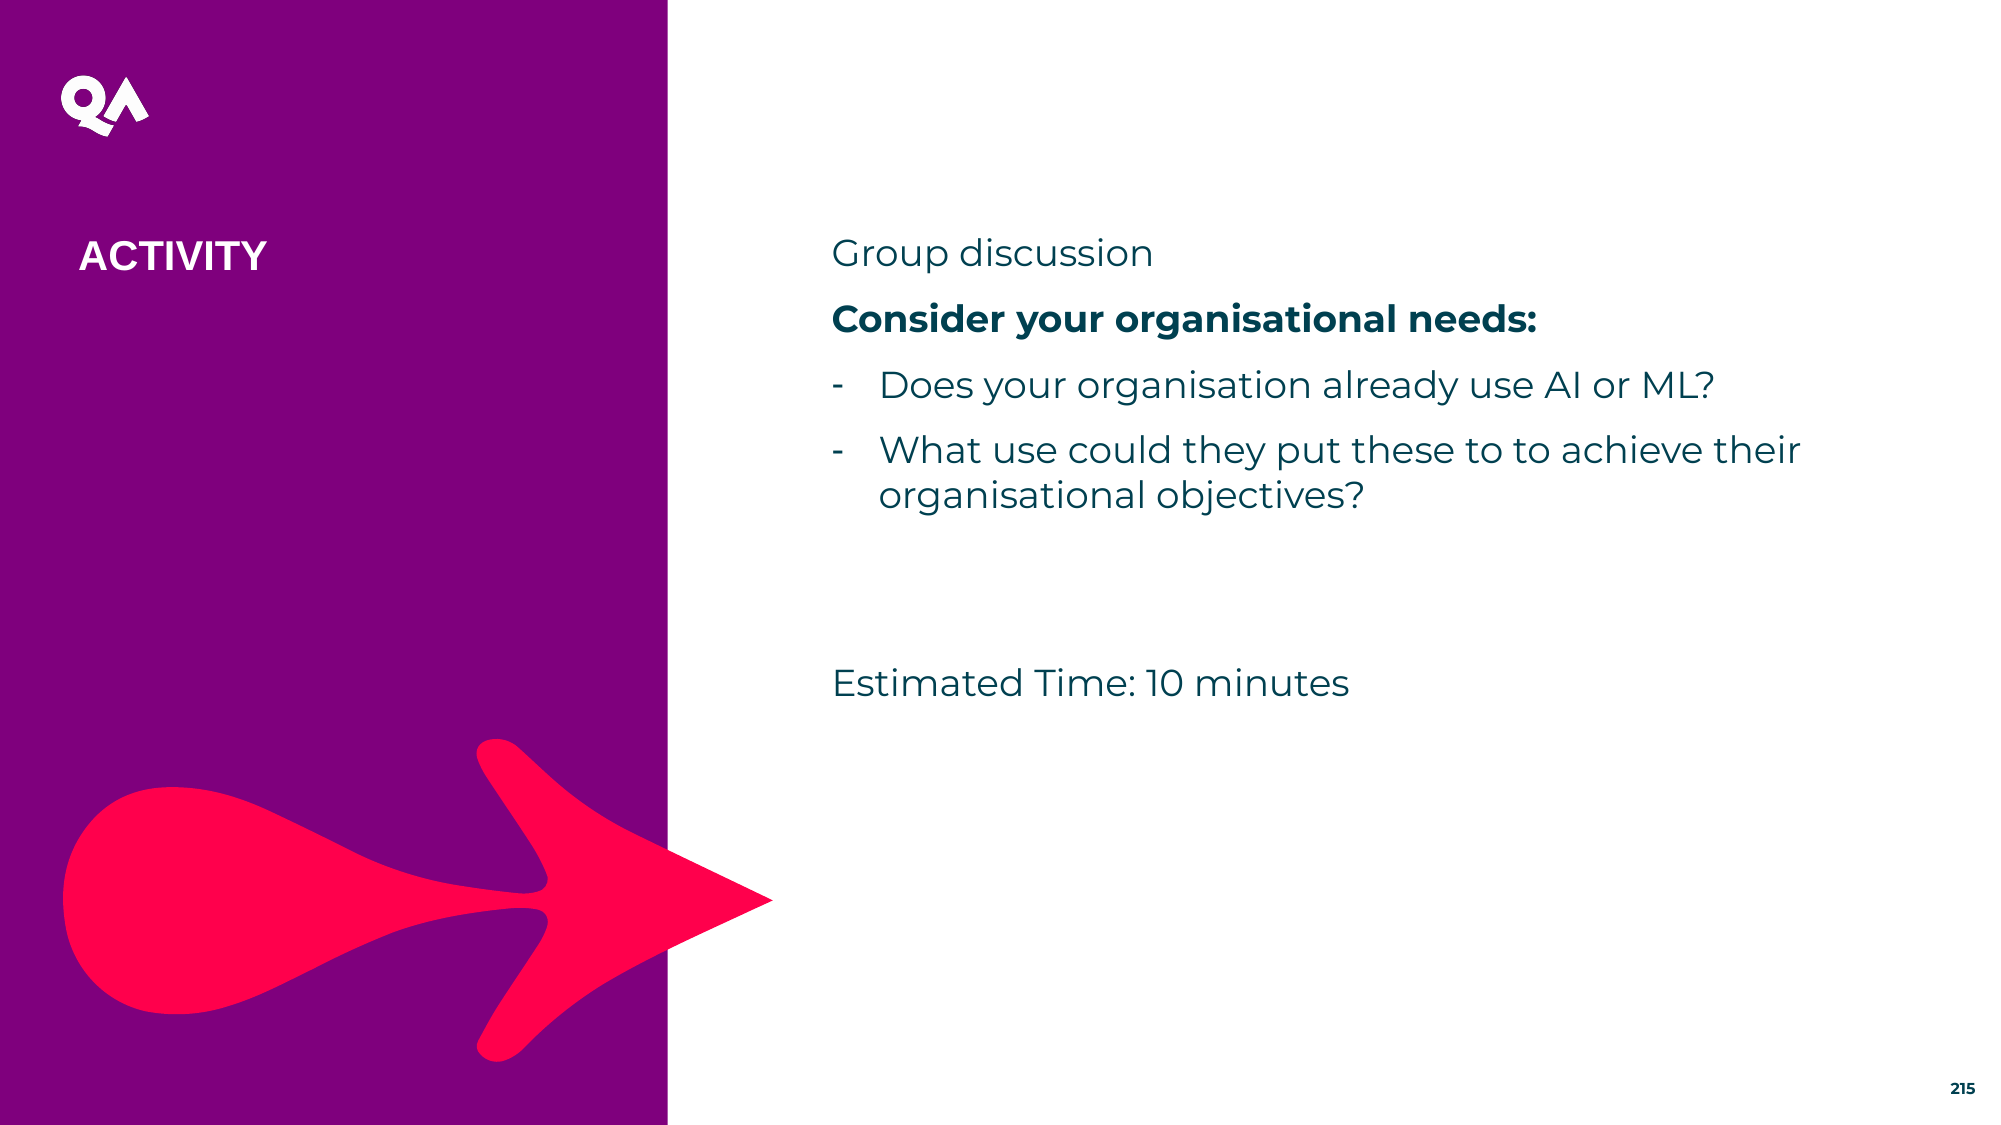

activity

Group discussion
Consider your organisational needs:
Does your organisation already use AI or ML?
What use could they put these to to achieve their organisational objectives?

Estimated Time: 10 minutes

215